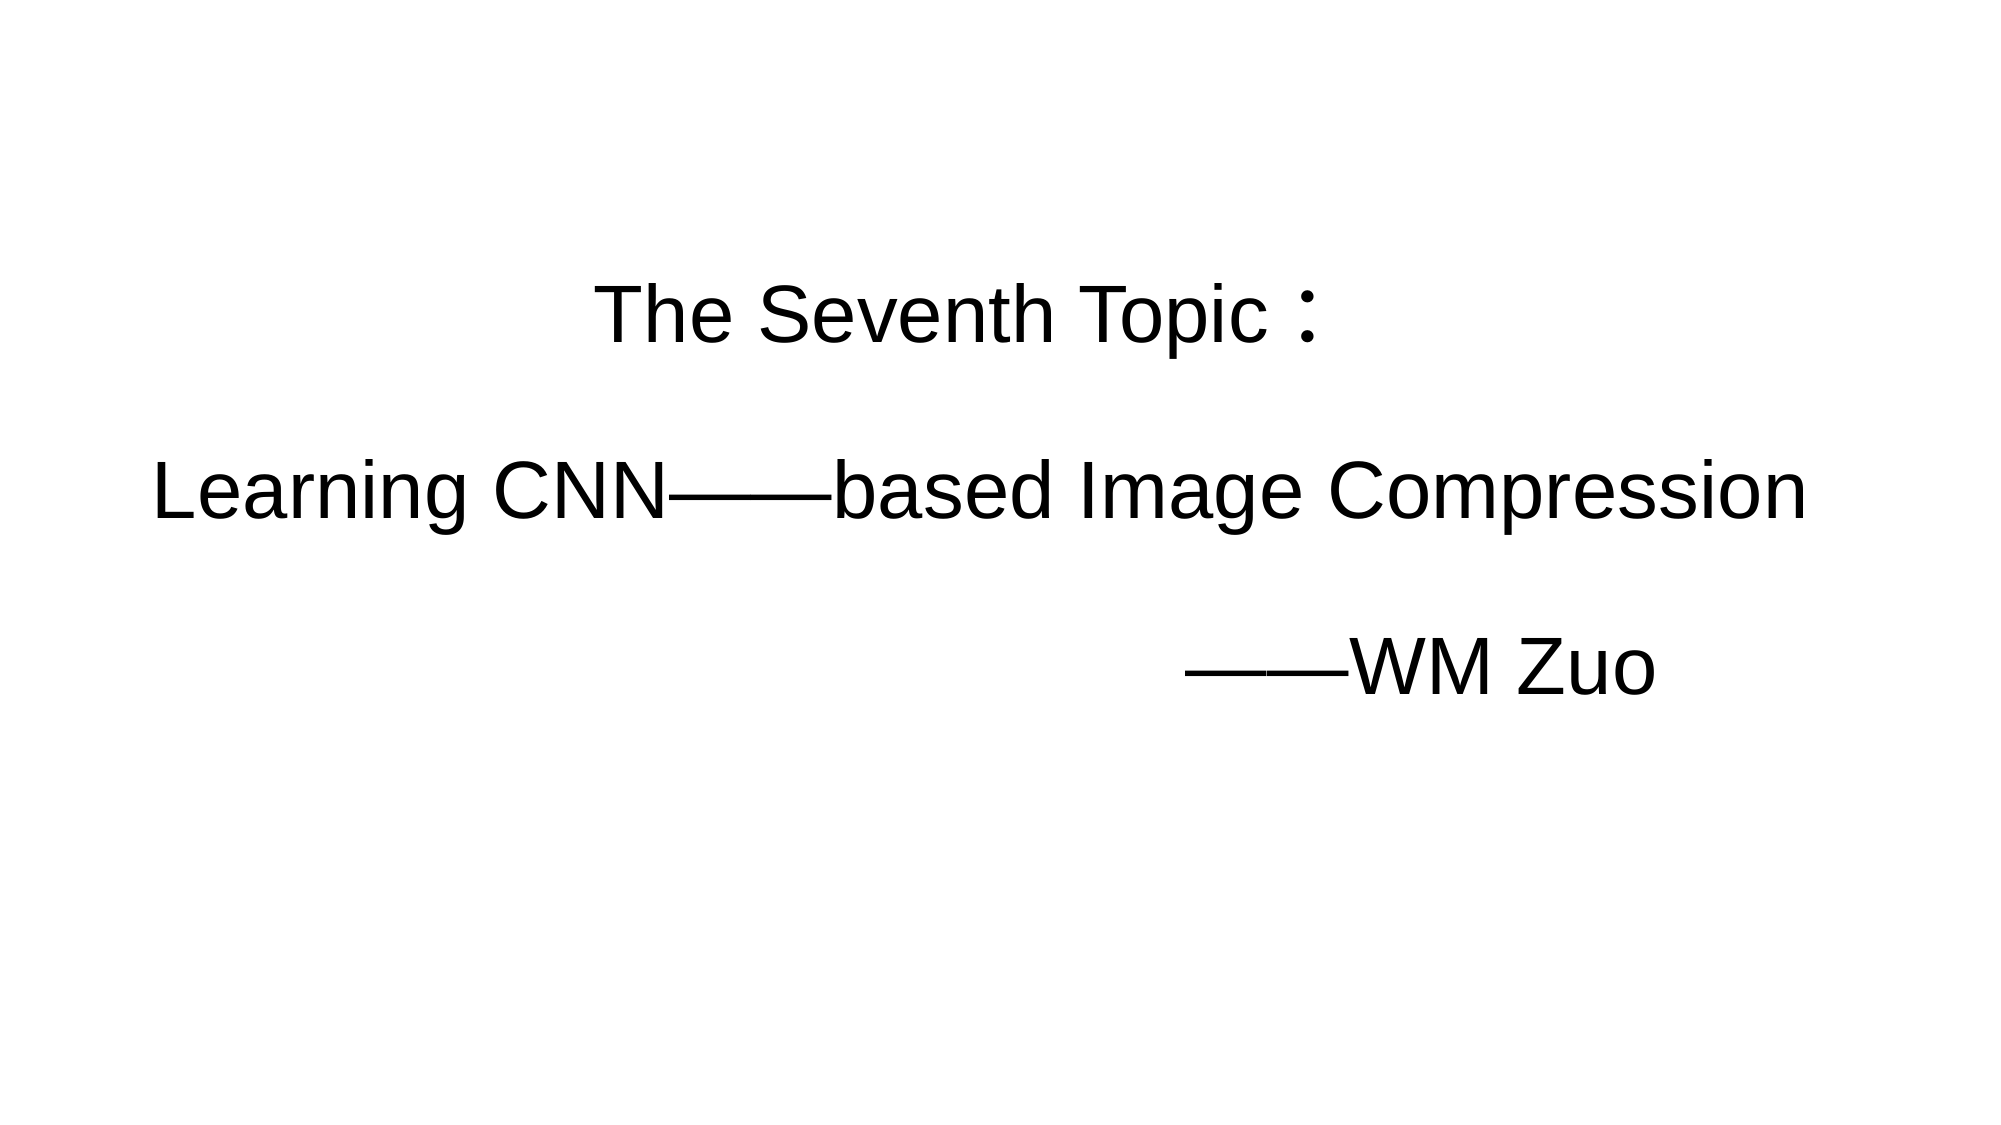

# The Seventh Topic： Learning CNN——based Image Compression ——WM Zuo